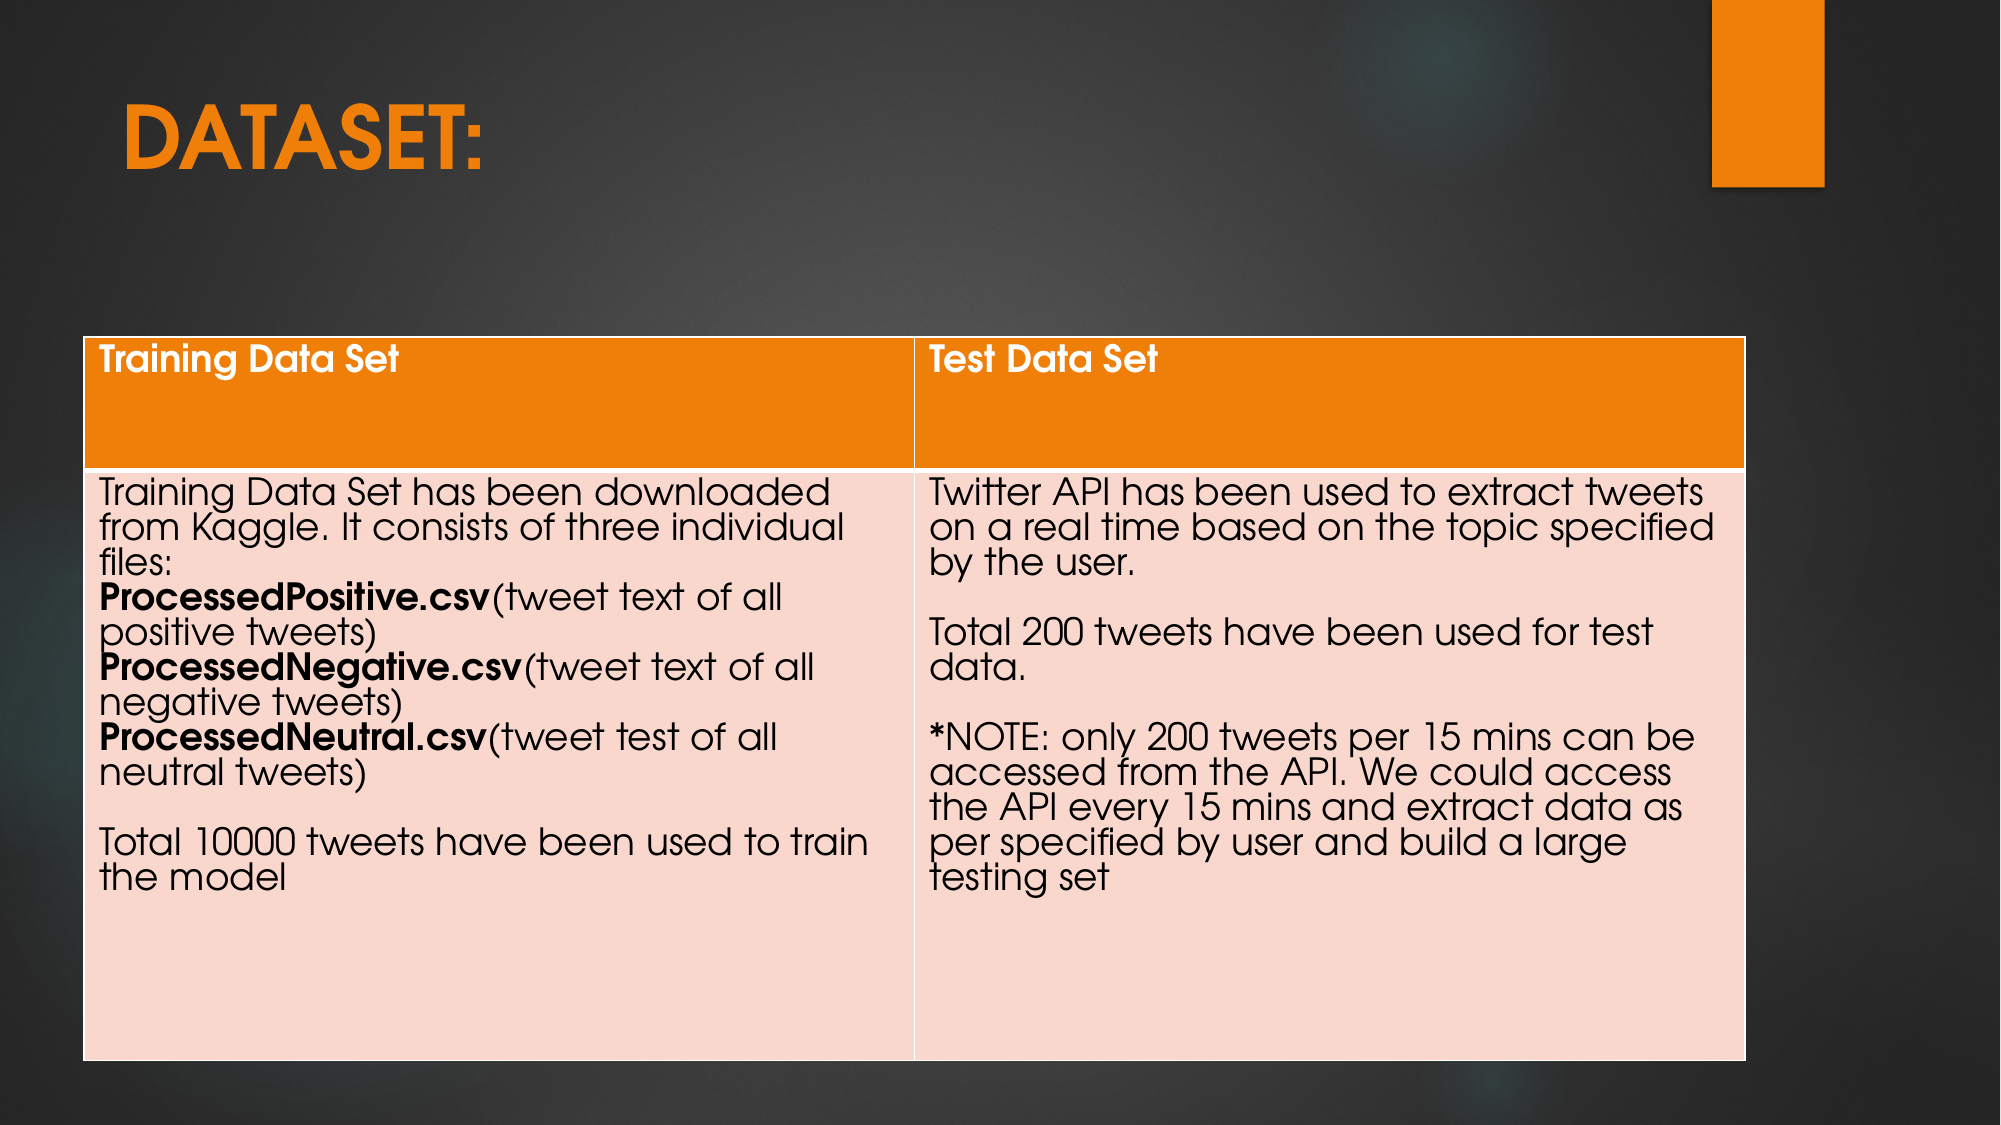

# DATASET:
| Training Data Set | Test Data Set |
| --- | --- |
| Training Data Set has been downloaded from Kaggle. It consists of three individual files: ProcessedPositive.csv(tweet text of all positive tweets) ProcessedNegative.csv(tweet text of all negative tweets) ProcessedNeutral.csv(tweet test of all neutral tweets) Total 10000 tweets have been used to train the model | Twitter API has been used to extract tweets on a real time based on the topic specified by the user. Total 200 tweets have been used for test data. \*NOTE: only 200 tweets per 15 mins can be accessed from the API. We could access the API every 15 mins and extract data as per specified by user and build a large testing set |